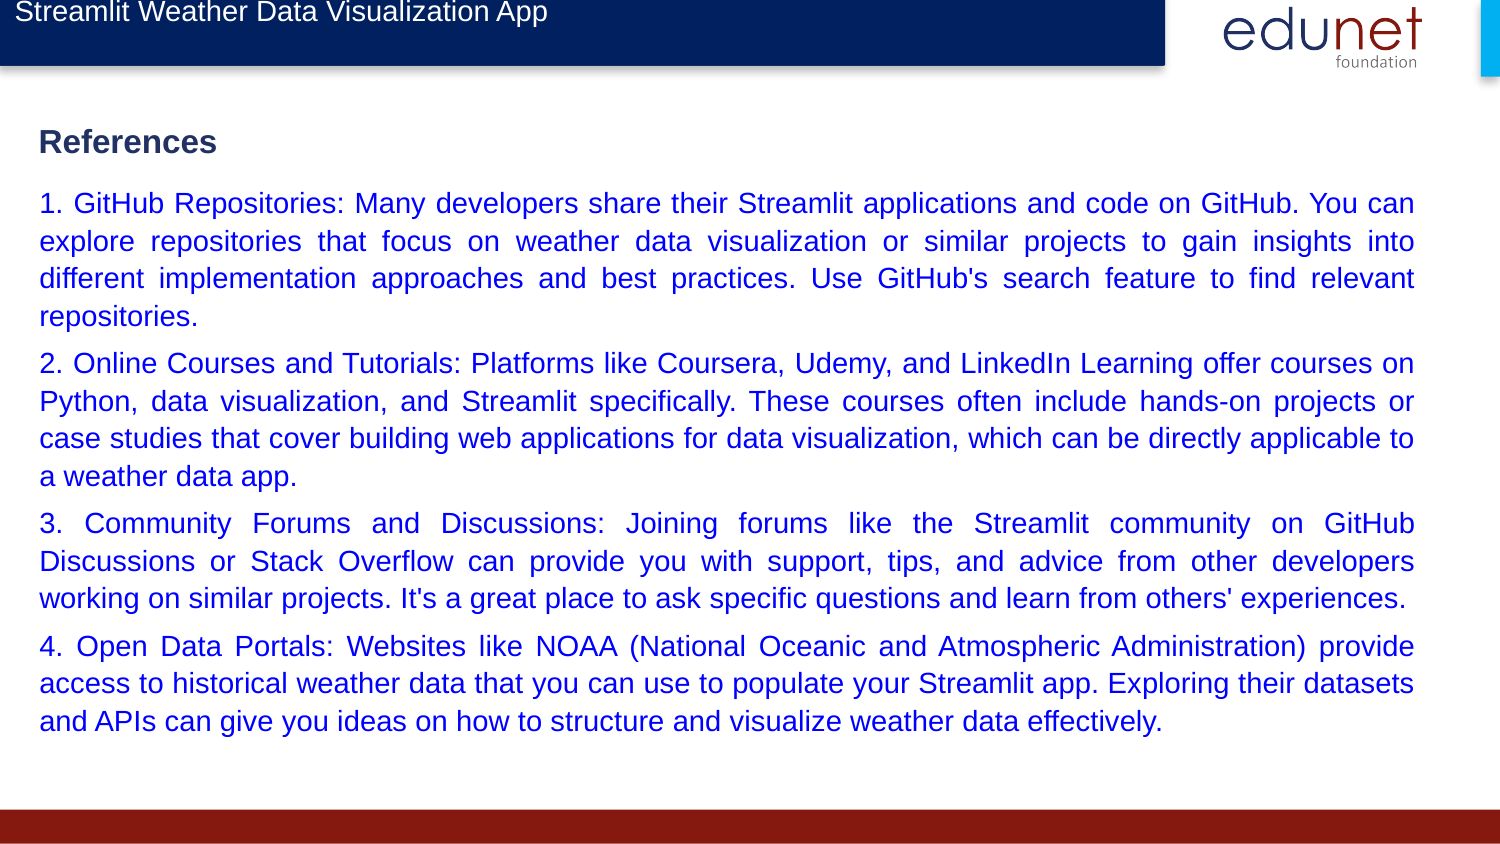

Streamlit Weather Data Visualization App
References
1. GitHub Repositories: Many developers share their Streamlit applications and code on GitHub. You can explore repositories that focus on weather data visualization or similar projects to gain insights into different implementation approaches and best practices. Use GitHub's search feature to find relevant repositories.
2. Online Courses and Tutorials: Platforms like Coursera, Udemy, and LinkedIn Learning offer courses on Python, data visualization, and Streamlit specifically. These courses often include hands-on projects or case studies that cover building web applications for data visualization, which can be directly applicable to a weather data app.
3. Community Forums and Discussions: Joining forums like the Streamlit community on GitHub Discussions or Stack Overflow can provide you with support, tips, and advice from other developers working on similar projects. It's a great place to ask specific questions and learn from others' experiences.
4. Open Data Portals: Websites like NOAA (National Oceanic and Atmospheric Administration) provide access to historical weather data that you can use to populate your Streamlit app. Exploring their datasets and APIs can give you ideas on how to structure and visualize weather data effectively.